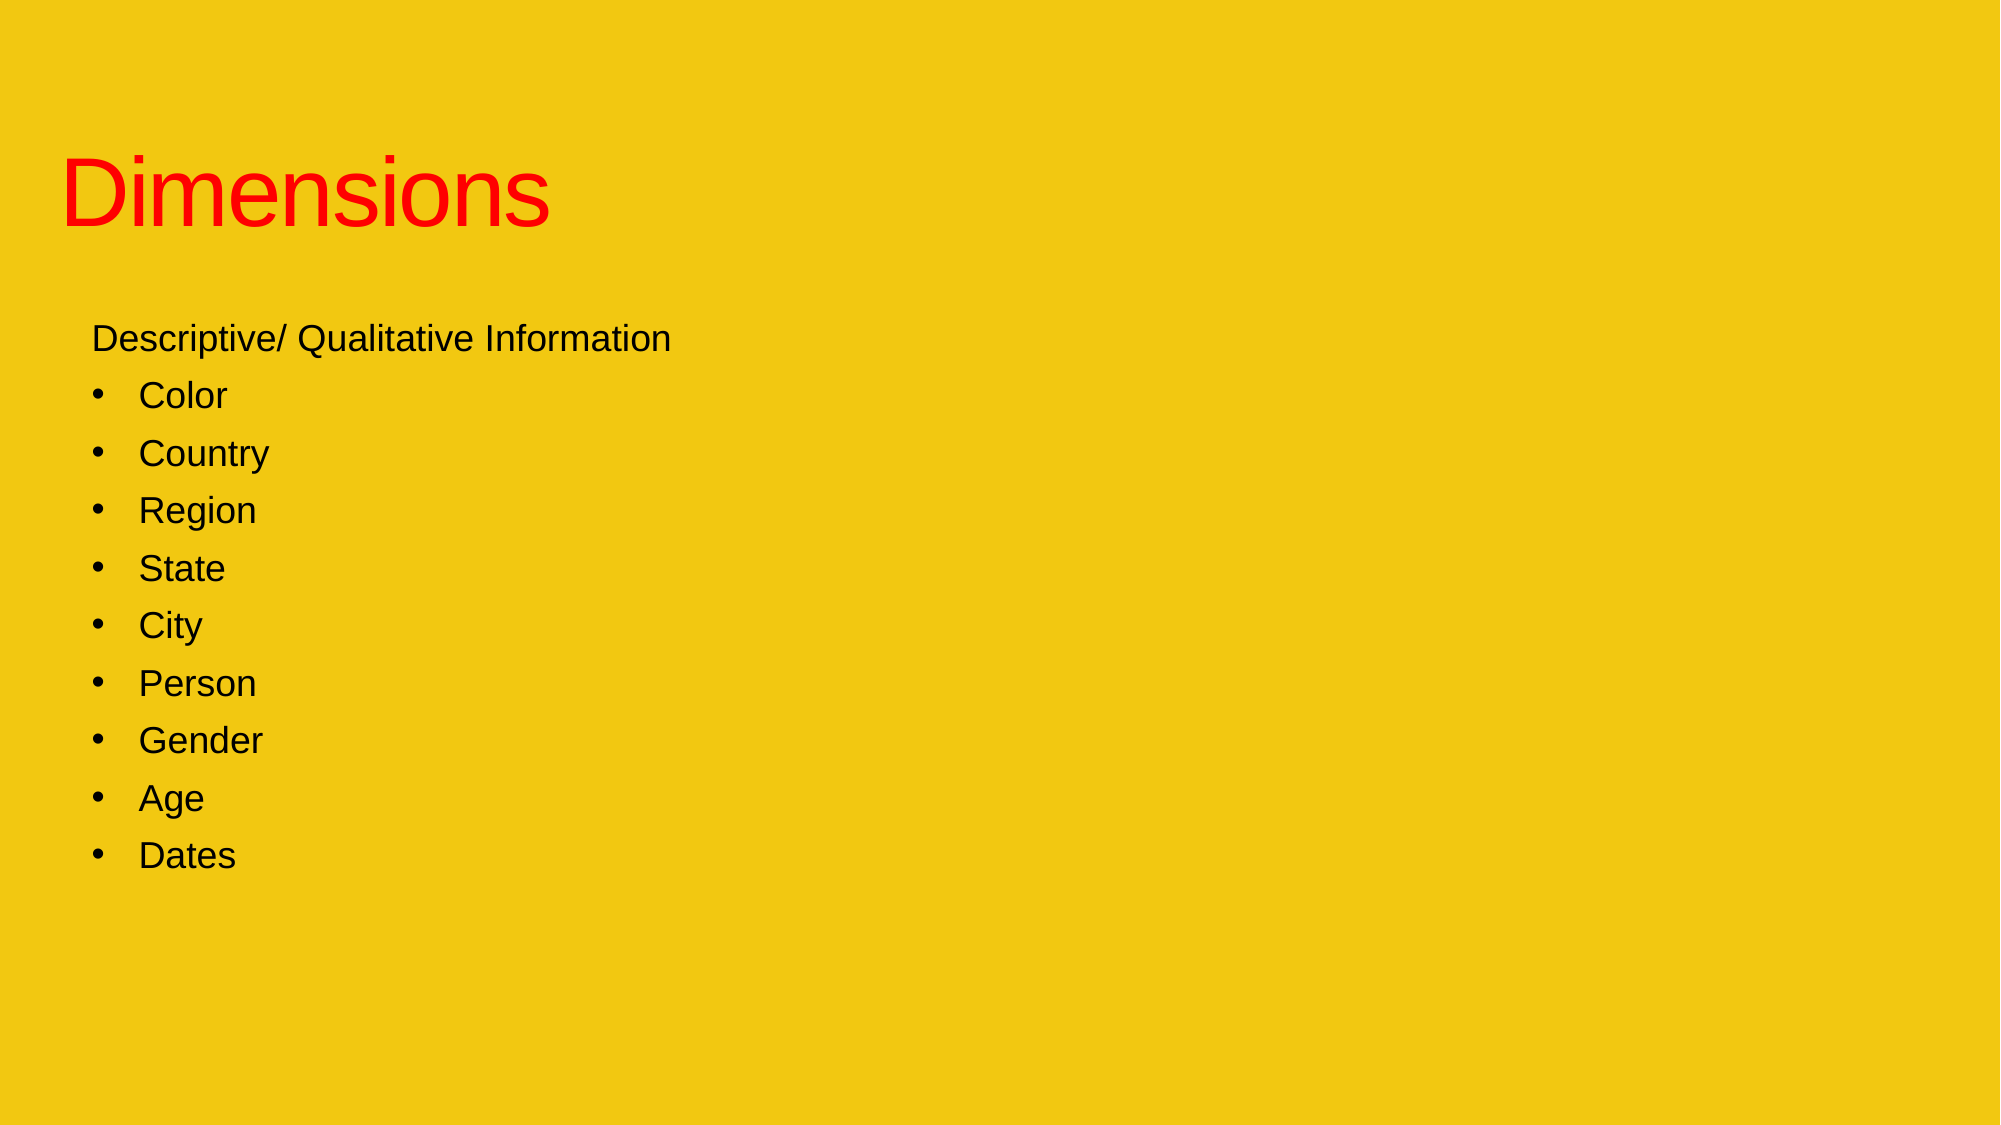

Dimensions
Descriptive/ Qualitative Information
Color
Country
Region
State
City
Person
Gender
Age
Dates